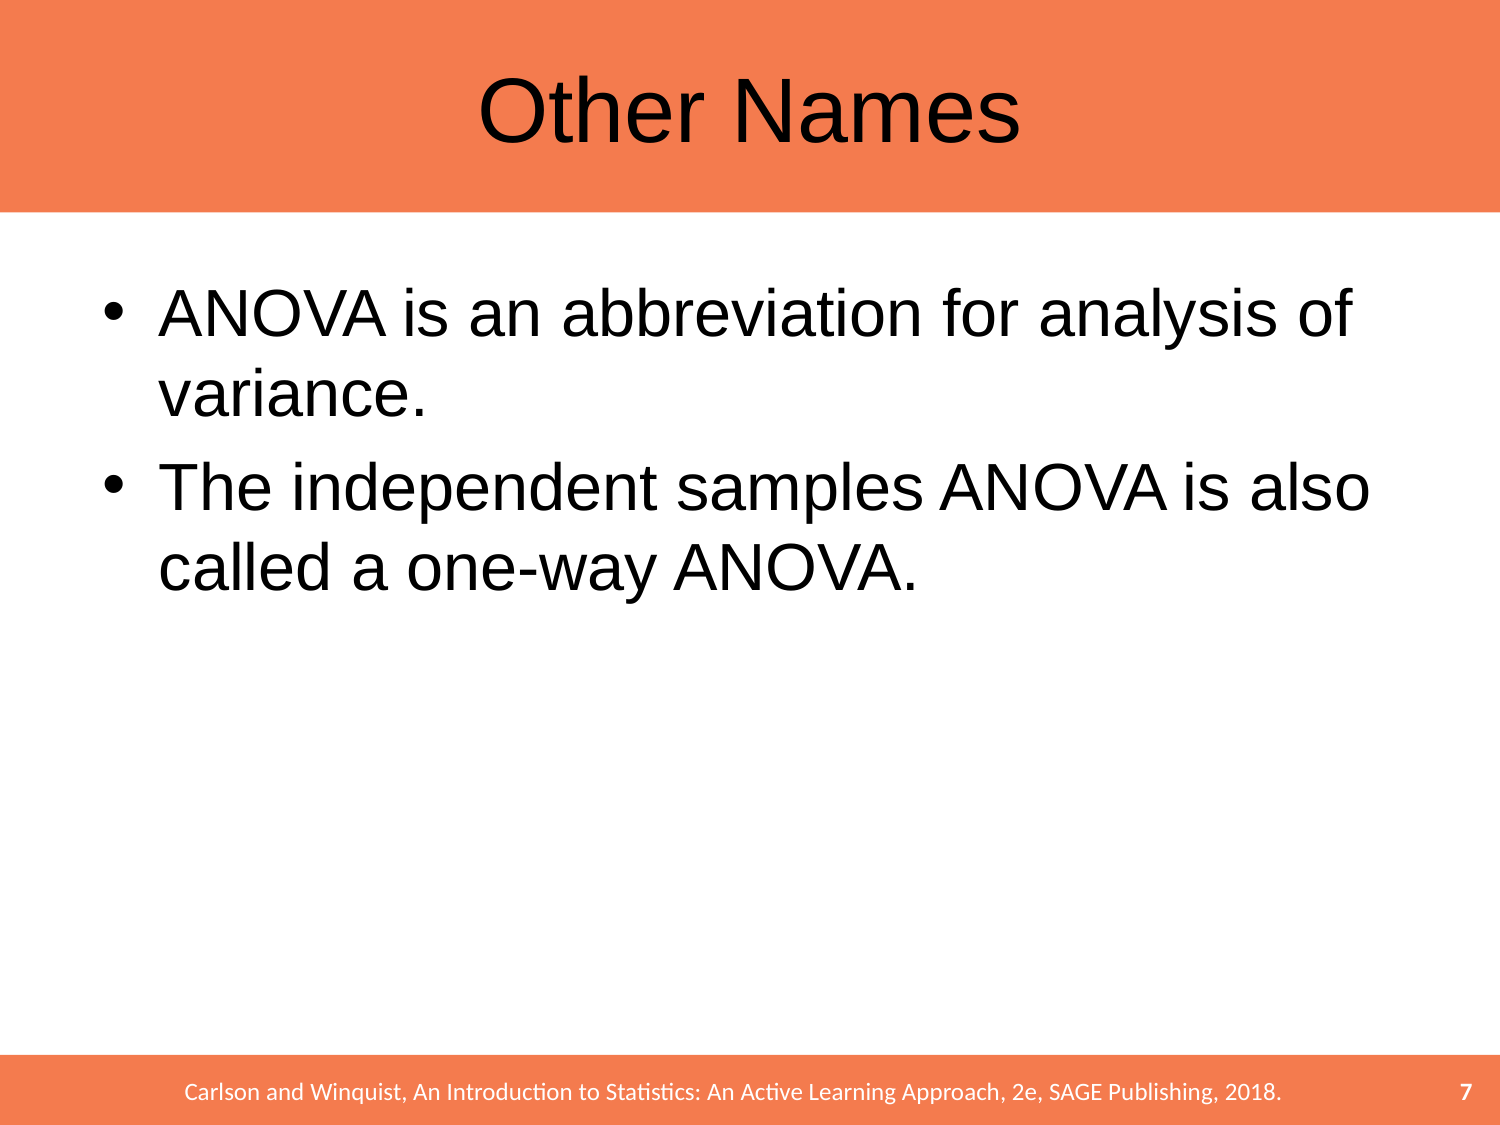

# Other Names
ANOVA is an abbreviation for analysis of variance.
The independent samples ANOVA is also called a one-way ANOVA.
7
Carlson and Winquist, An Introduction to Statistics: An Active Learning Approach, 2e, SAGE Publishing, 2018.